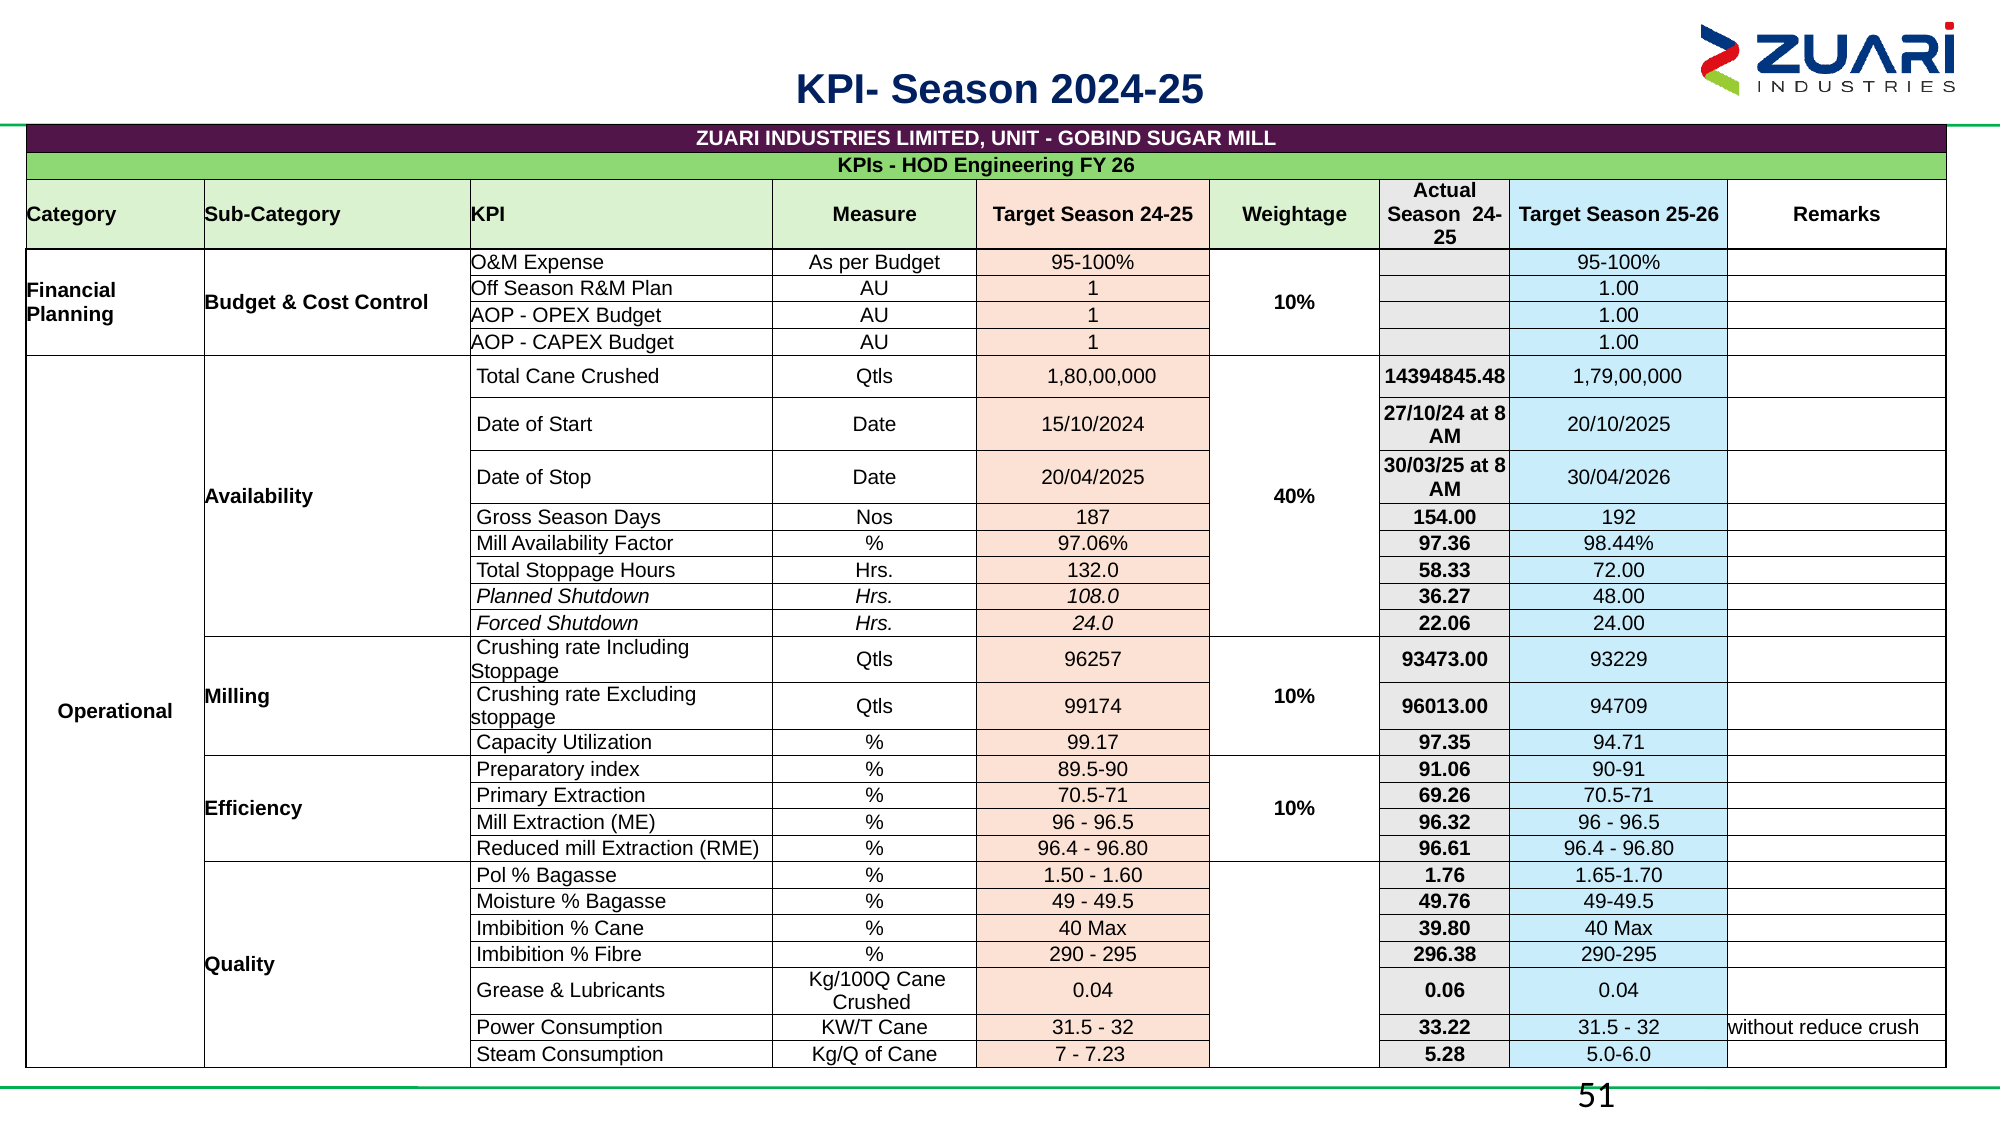

# KPI- Season 2024-25
| ZUARI INDUSTRIES LIMITED, UNIT - GOBIND SUGAR MILL |  |  |  |  |  |  |  |  |
| --- | --- | --- | --- | --- | --- | --- | --- | --- |
| KPIs - HOD Engineering FY 26 |  |  |  |  |  |  |  |  |
| Category | Sub-Category | KPI | Measure | Target Season 24-25 | Weightage | Actual Season 24-25 | Target Season 25-26 | Remarks |
| Financial Planning | Budget & Cost Control | O&M Expense | As per Budget | 95-100% | 10% |  | 95-100% |  |
|  |  | Off Season R&M Plan | AU | 1 |  |  | 1.00 |  |
|  |  | AOP - OPEX Budget | AU | 1 |  |  | 1.00 |  |
|  |  | AOP - CAPEX Budget | AU | 1 |  |  | 1.00 |  |
| Operational | Availability | Total Cane Crushed | Qtls | 1,80,00,000 | 40% | 14394845.48 | 1,79,00,000 |  |
|  |  | Date of Start | Date | 15/10/2024 |  | 27/10/24 at 8 AM | 20/10/2025 |  |
|  |  | Date of Stop | Date | 20/04/2025 |  | 30/03/25 at 8 AM | 30/04/2026 |  |
|  |  | Gross Season Days | Nos | 187 |  | 154.00 | 192 |  |
|  |  | Mill Availability Factor | % | 97.06% |  | 97.36 | 98.44% |  |
|  |  | Total Stoppage Hours | Hrs. | 132.0 |  | 58.33 | 72.00 |  |
|  |  | Planned Shutdown | Hrs. | 108.0 |  | 36.27 | 48.00 |  |
|  |  | Forced Shutdown | Hrs. | 24.0 |  | 22.06 | 24.00 |  |
|  | Milling | Crushing rate Including Stoppage | Qtls | 96257 | 10% | 93473.00 | 93229 |  |
|  |  | Crushing rate Excluding stoppage | Qtls | 99174 |  | 96013.00 | 94709 |  |
|  |  | Capacity Utilization | % | 99.17 |  | 97.35 | 94.71 |  |
|  | Efficiency | Preparatory index | % | 89.5-90 | 10% | 91.06 | 90-91 |  |
|  |  | Primary Extraction | % | 70.5-71 |  | 69.26 | 70.5-71 |  |
|  |  | Mill Extraction (ME) | % | 96 - 96.5 |  | 96.32 | 96 - 96.5 |  |
|  |  | Reduced mill Extraction (RME) | % | 96.4 - 96.80 |  | 96.61 | 96.4 - 96.80 |  |
|  | Quality | Pol % Bagasse | % | 1.50 - 1.60 |  | 1.76 | 1.65-1.70 |  |
|  |  | Moisture % Bagasse | % | 49 - 49.5 |  | 49.76 | 49-49.5 |  |
|  |  | Imbibition % Cane | % | 40 Max |  | 39.80 | 40 Max |  |
|  |  | Imbibition % Fibre | % | 290 - 295 |  | 296.38 | 290-295 |  |
|  |  | Grease & Lubricants | Kg/100Q Cane Crushed | 0.04 |  | 0.06 | 0.04 |  |
|  |  | Power Consumption | KW/T Cane | 31.5 - 32 |  | 33.22 | 31.5 - 32 | without reduce crush |
|  |  | Steam Consumption | Kg/Q of Cane | 7 - 7.23 |  | 5.28 | 5.0-6.0 |  |
51